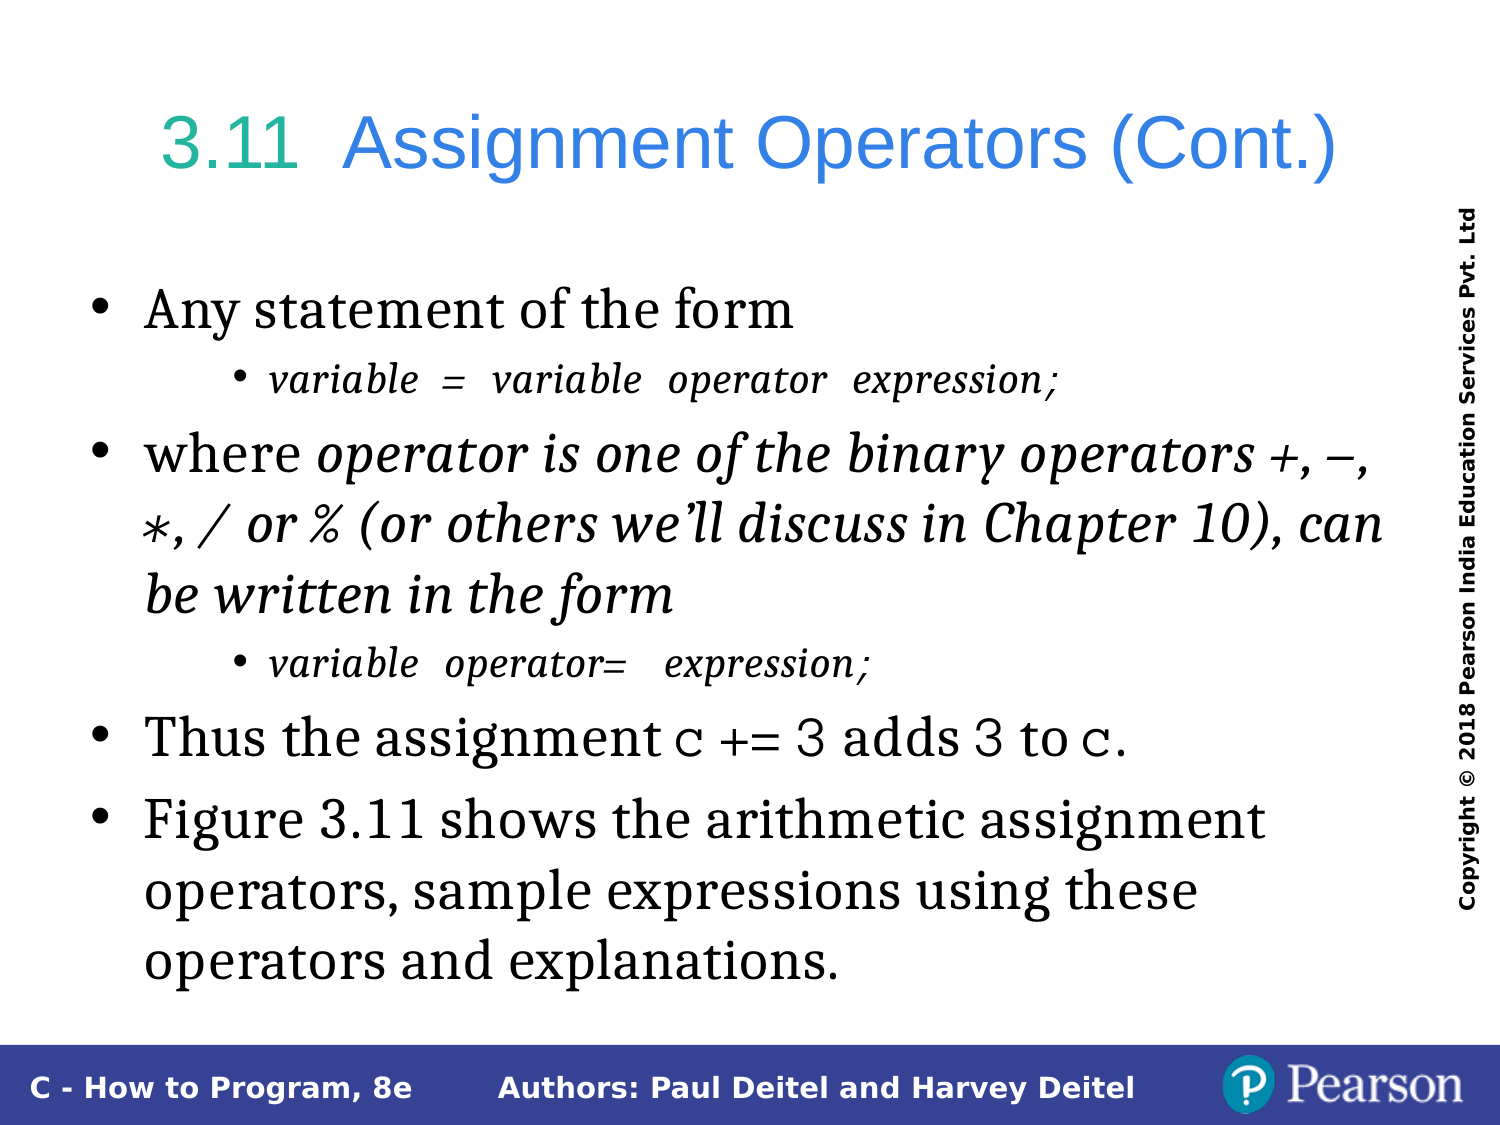

# 3.11  Assignment Operators (Cont.)
Any statement of the form
variable = variable operator expression;
where operator is one of the binary operators +, -, *, / or % (or others we’ll discuss in Chapter 10), can be written in the form
variable operator=  expression;
Thus the assignment c += 3 adds 3 to c.
Figure 3.11 shows the arithmetic assignment operators, sample expressions using these operators and explanations.